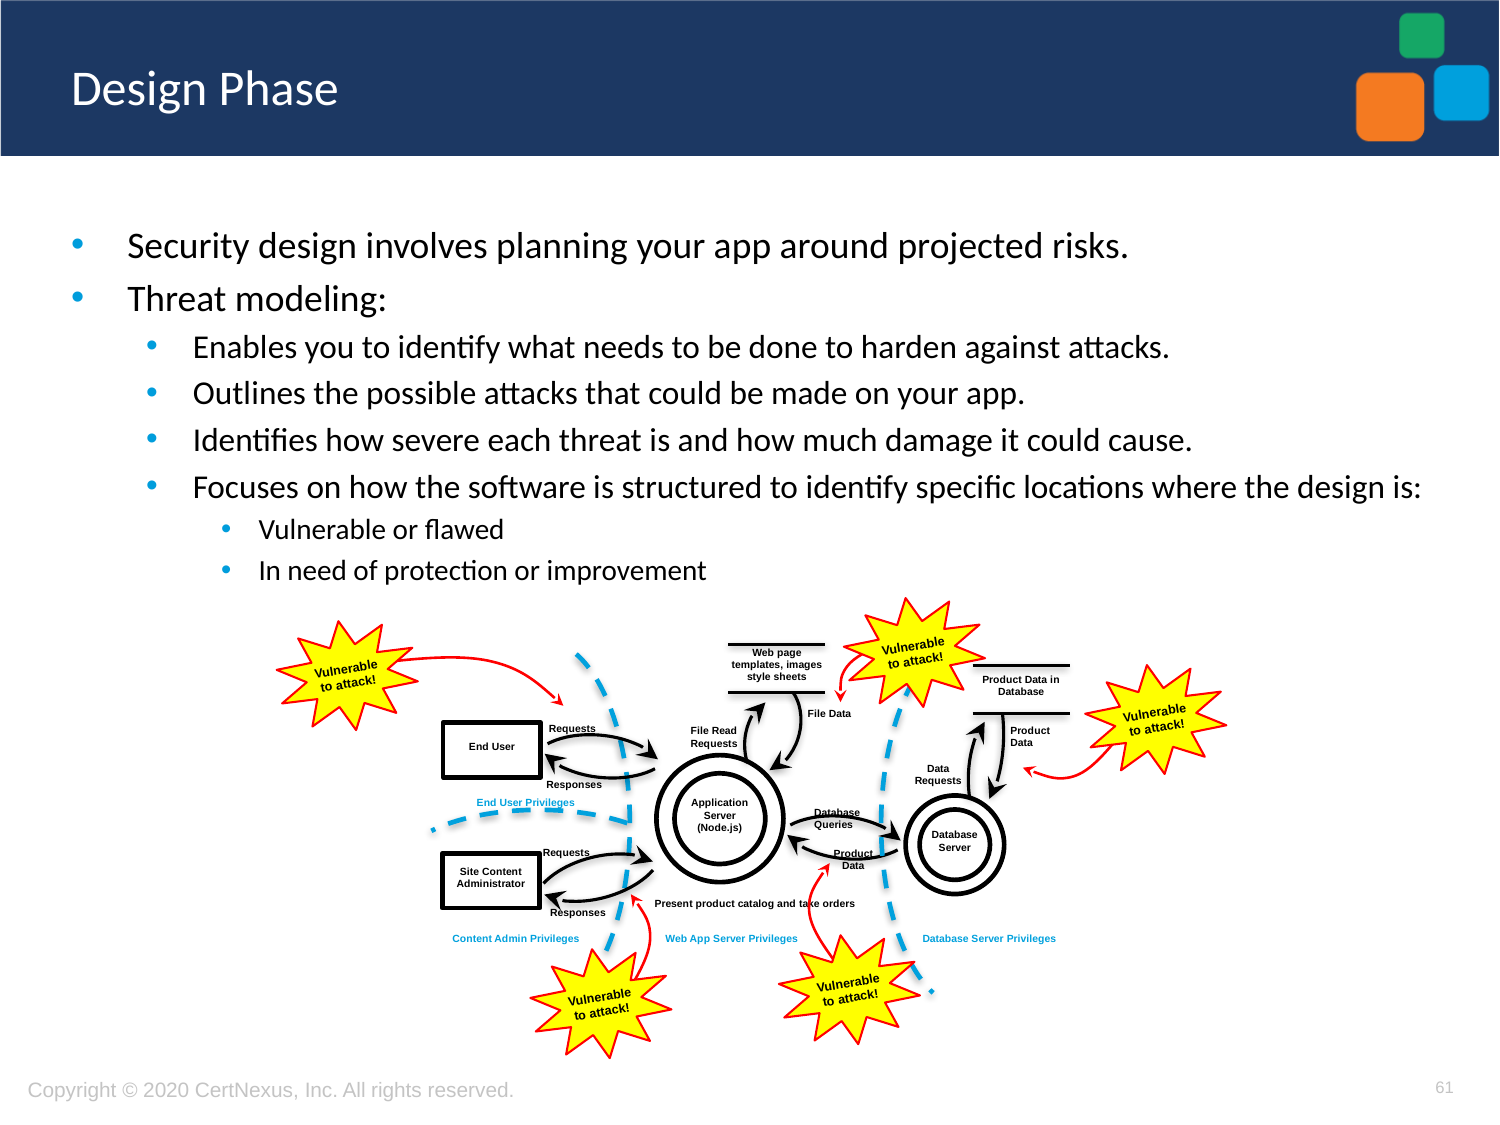

# Design Phase
Security design involves planning your app around projected risks.
Threat modeling:
Enables you to identify what needs to be done to harden against attacks.
Outlines the possible attacks that could be made on your app.
Identifies how severe each threat is and how much damage it could cause.
Focuses on how the software is structured to identify specific locations where the design is:
Vulnerable or flawed
In need of protection or improvement
Vulnerable to attack!
Vulnerable to attack!

Web page templates, images style sheets

Product Data in Database

File Data

Requests
Product
Data
File Read
Requests
End User

Data
Requests

Application
Server
(Node.js)
Responses

End User Privileges

Database Server
Database
Queries

Requests
Product
Data
Site Content Administrator
Responses
Content Admin Privileges
Database Server Privileges
Web App Server Privileges
Present product catalog and take orders

Vulnerable to attack!

Vulnerable to attack!
Vulnerable to attack!
61